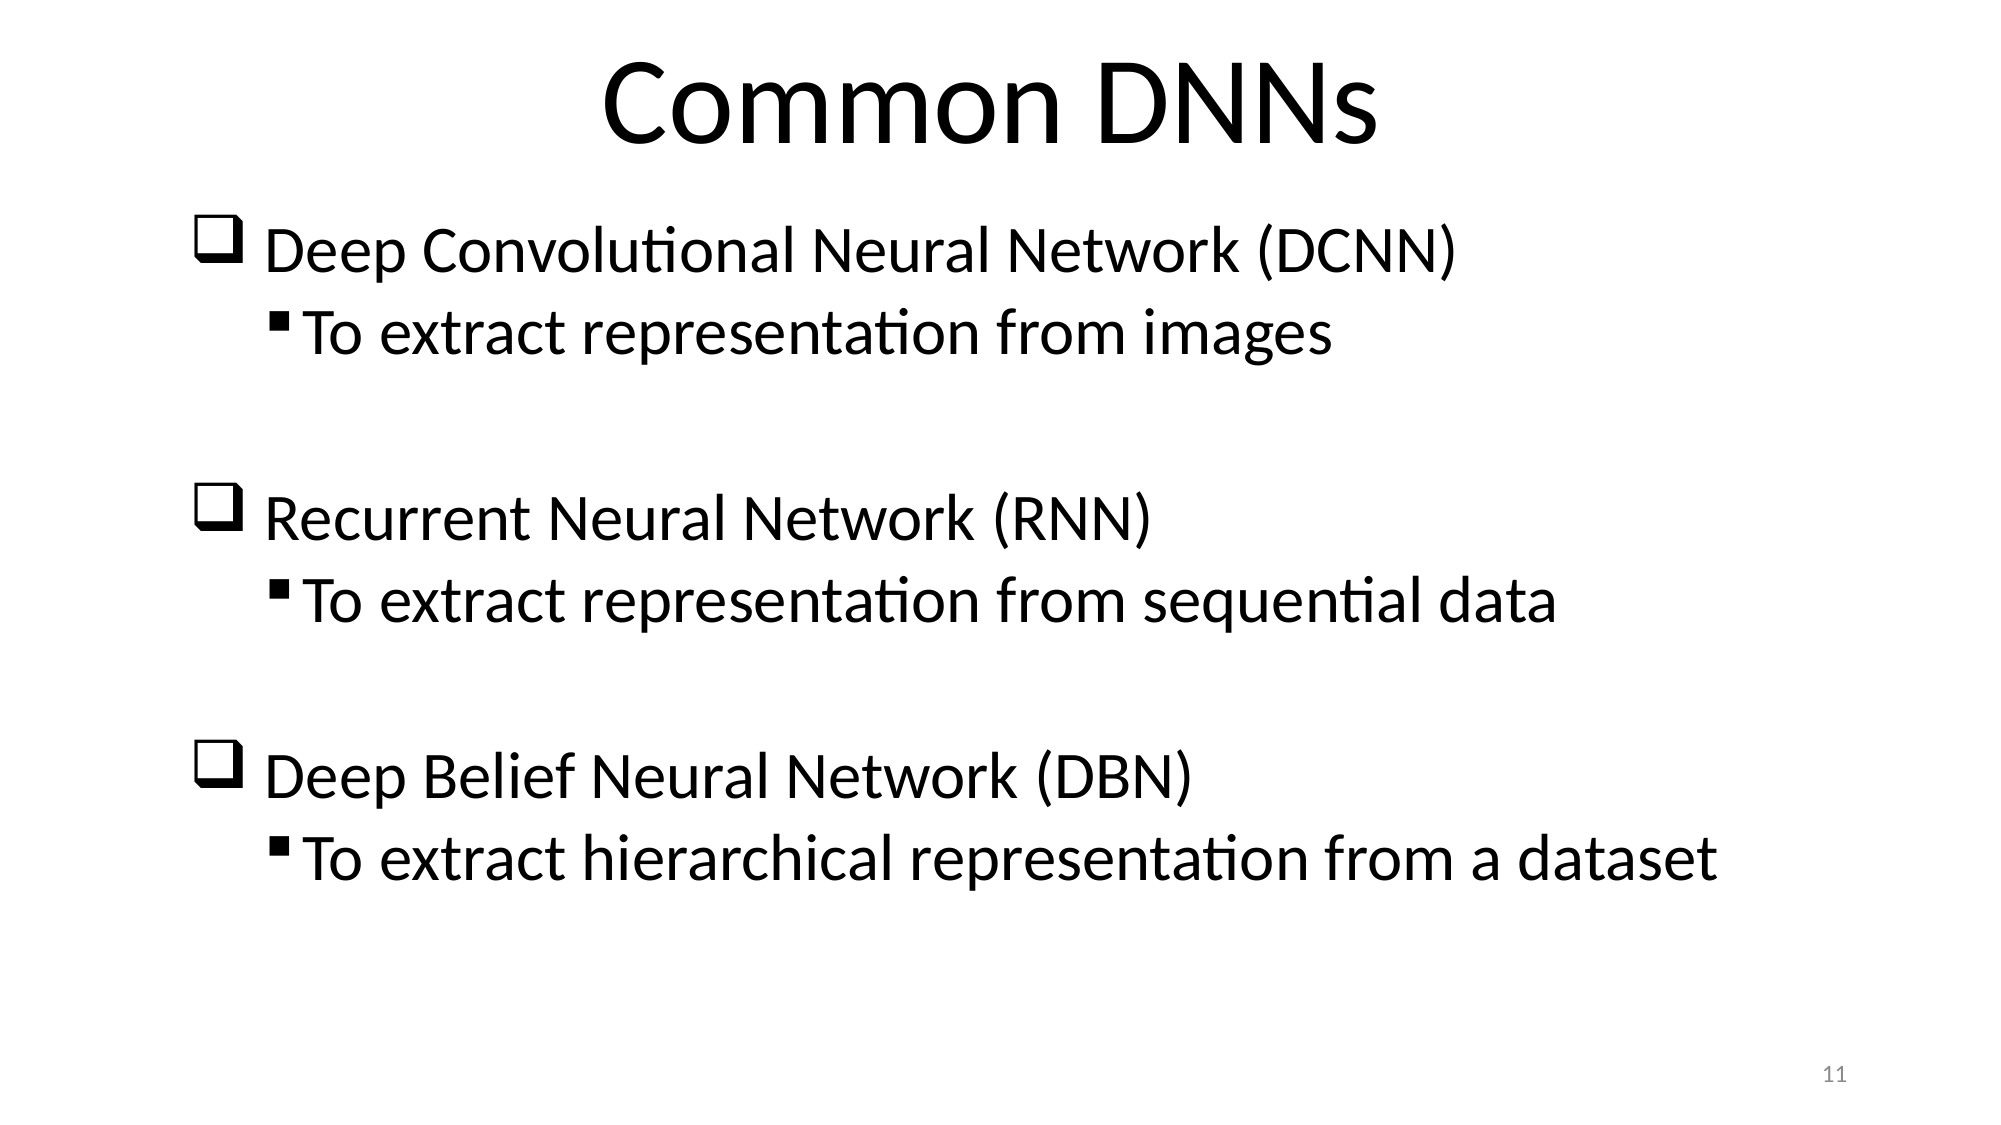

# Common DNNs
 Deep Convolutional Neural Network (DCNN)
To extract representation from images

 Recurrent Neural Network (RNN)
To extract representation from sequential data

 Deep Belief Neural Network (DBN)
To extract hierarchical representation from a dataset

11